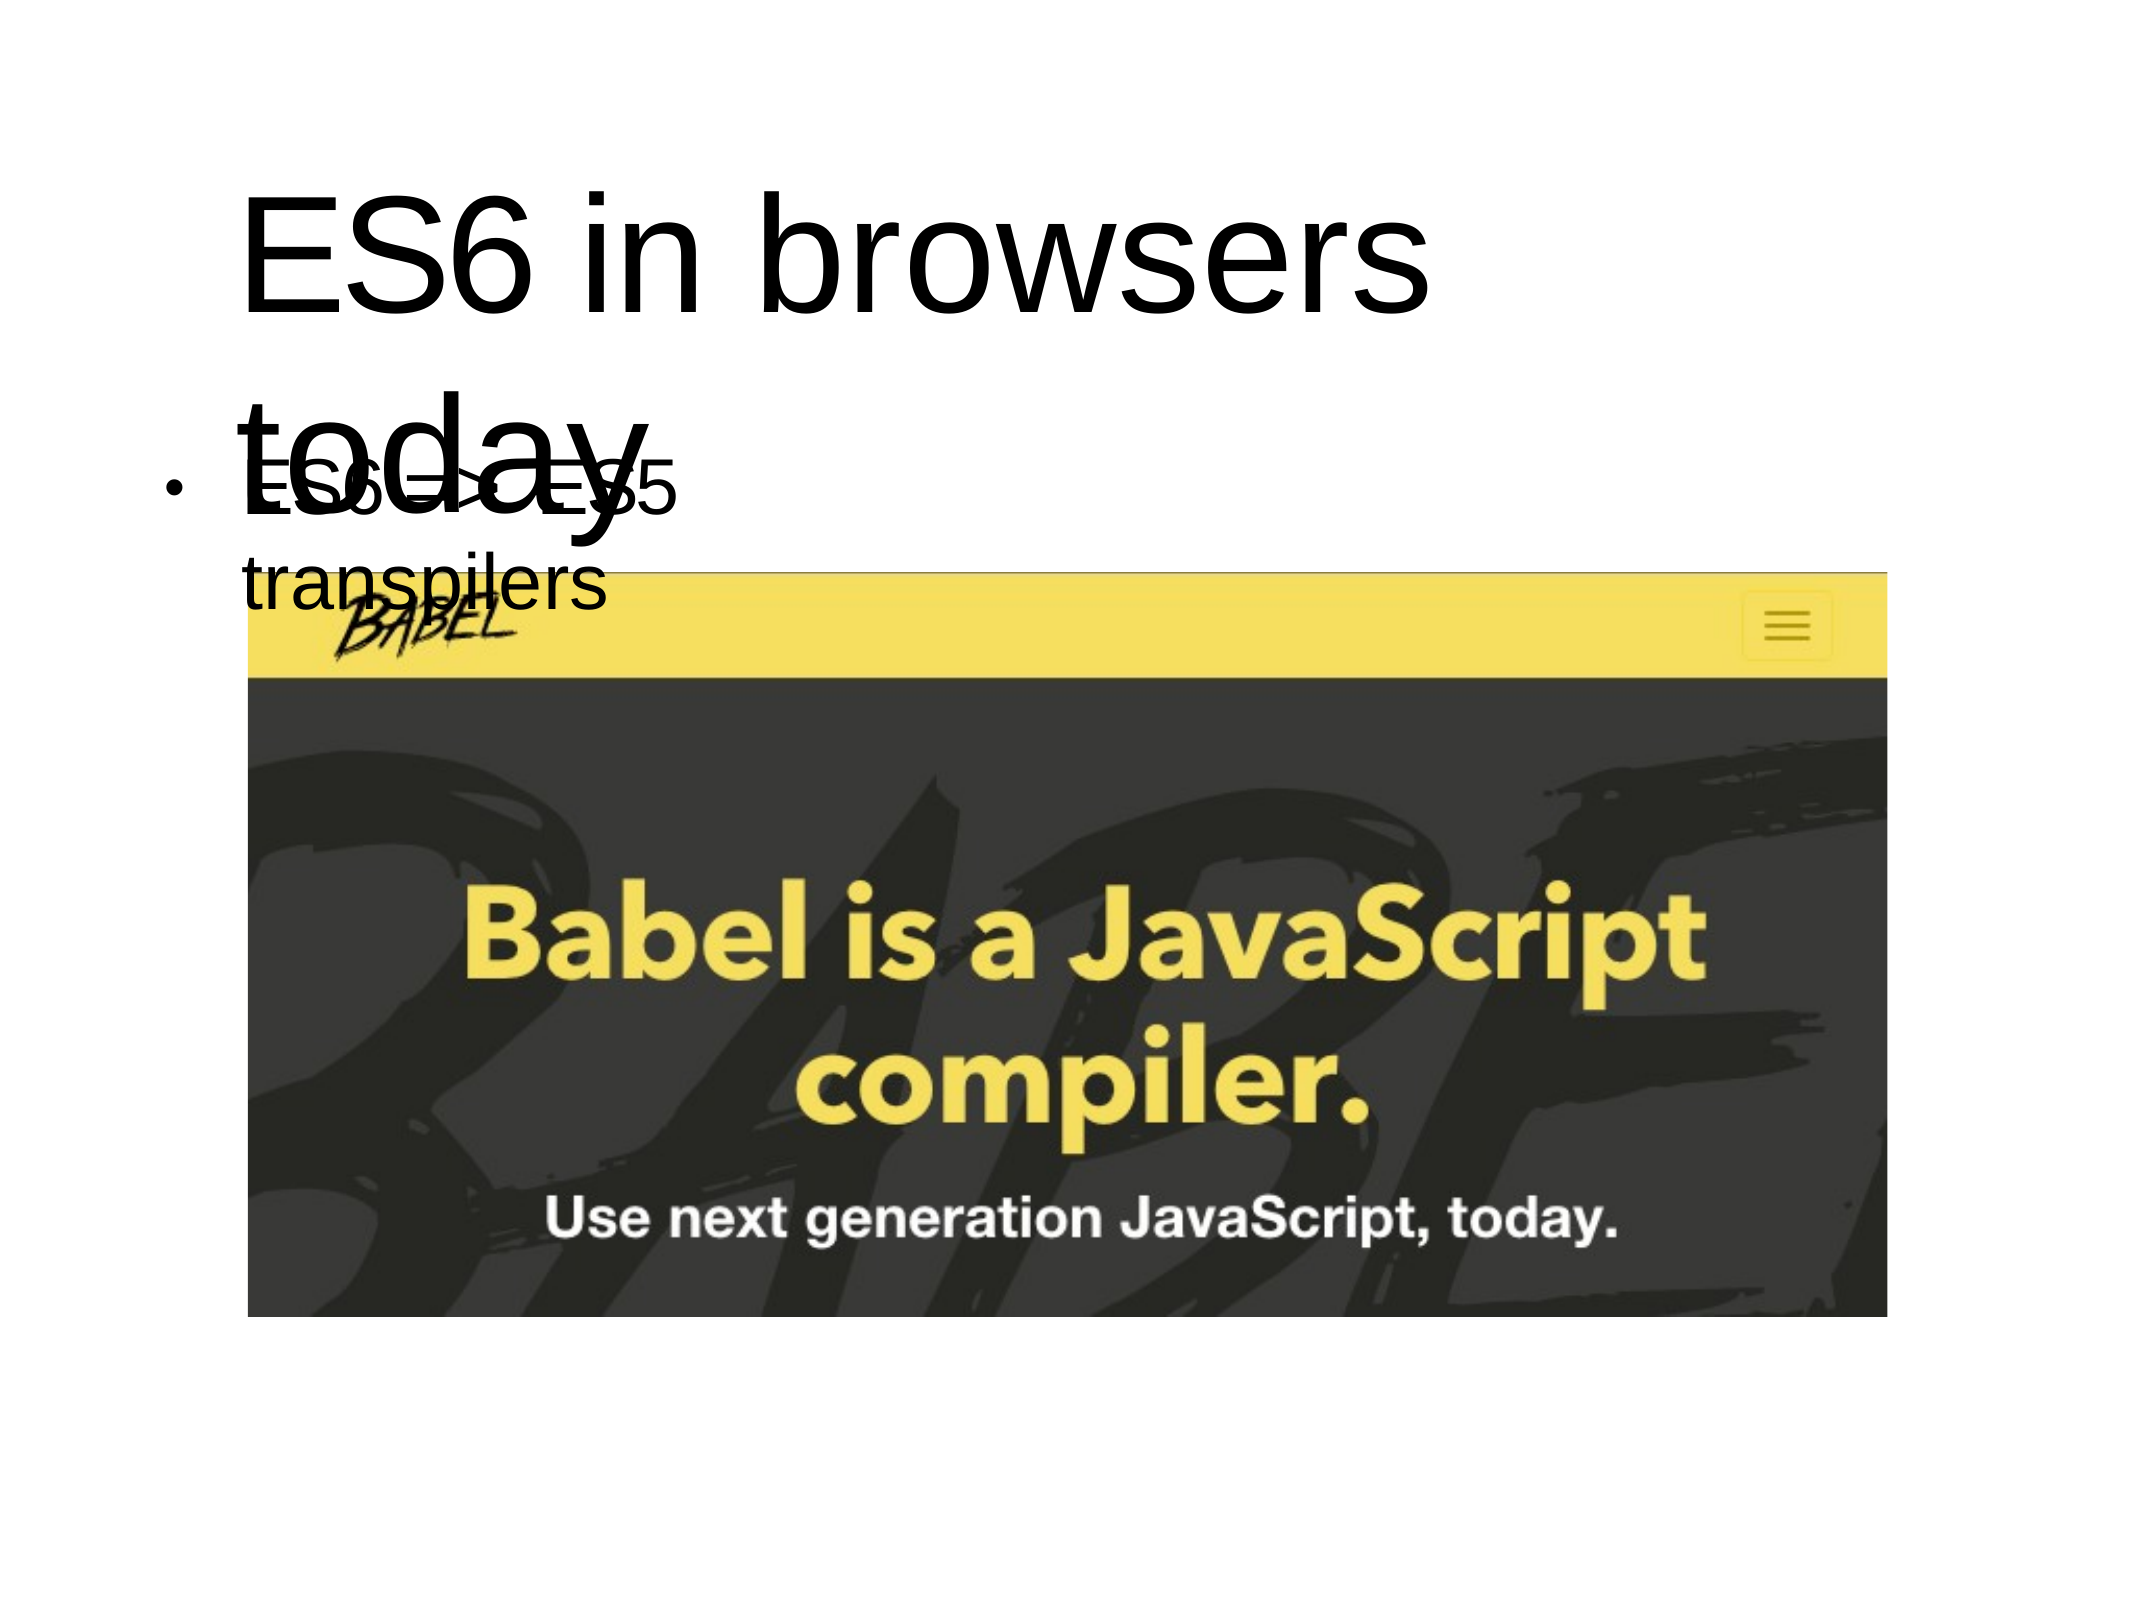

# ES6 in browsers today
ES6 => ES5 transpilers
•